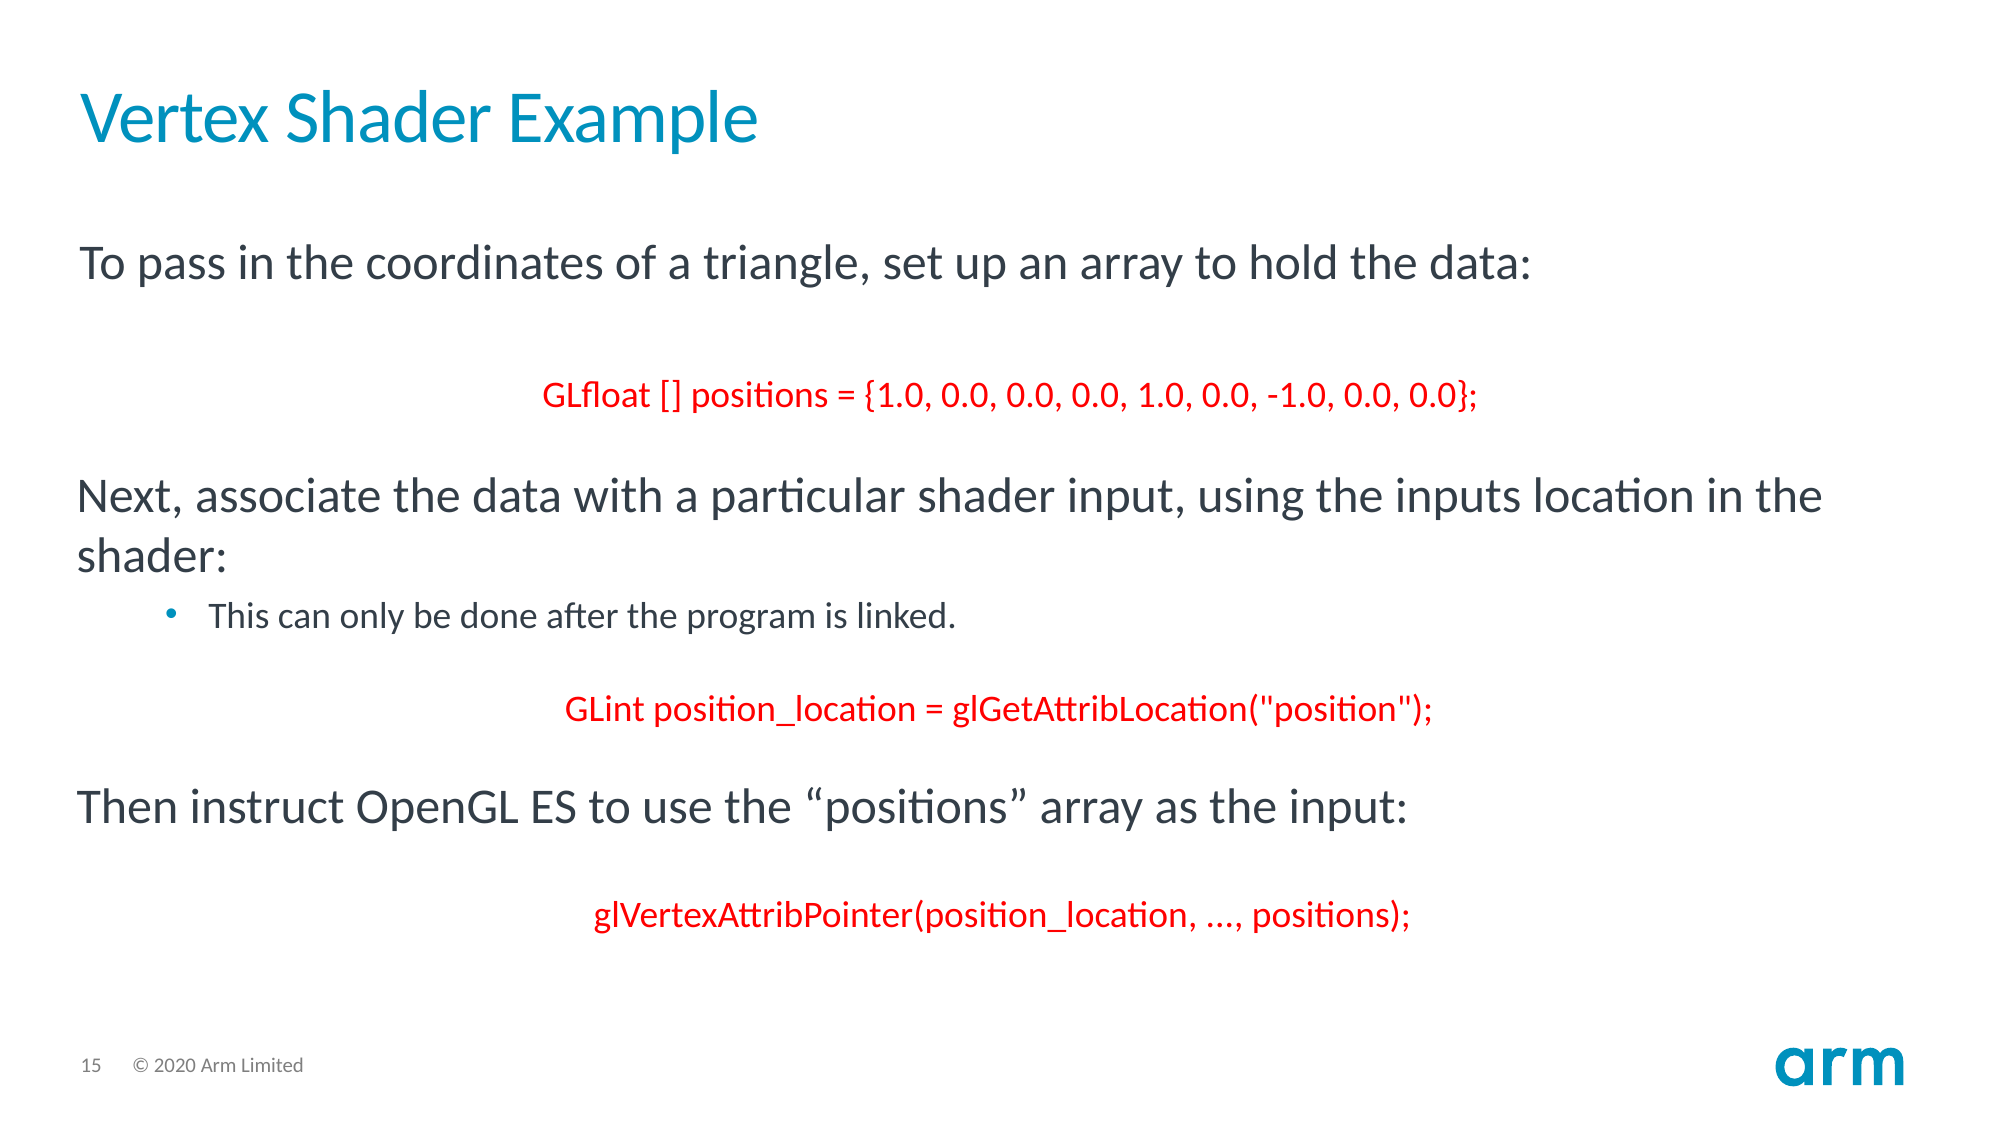

# Vertex Shader Example
To pass in the coordinates of a triangle, set up an array to hold the data:

GLfloat [] positions = {1.0, 0.0, 0.0, 0.0, 1.0, 0.0, -1.0, 0.0, 0.0};
Next, associate the data with a particular shader input, using the inputs location in the shader:
This can only be done after the program is linked.
GLint position_location = glGetAttribLocation("position");
Then instruct OpenGL ES to use the “positions” array as the input:
glVertexAttribPointer(position_location, ..., positions);